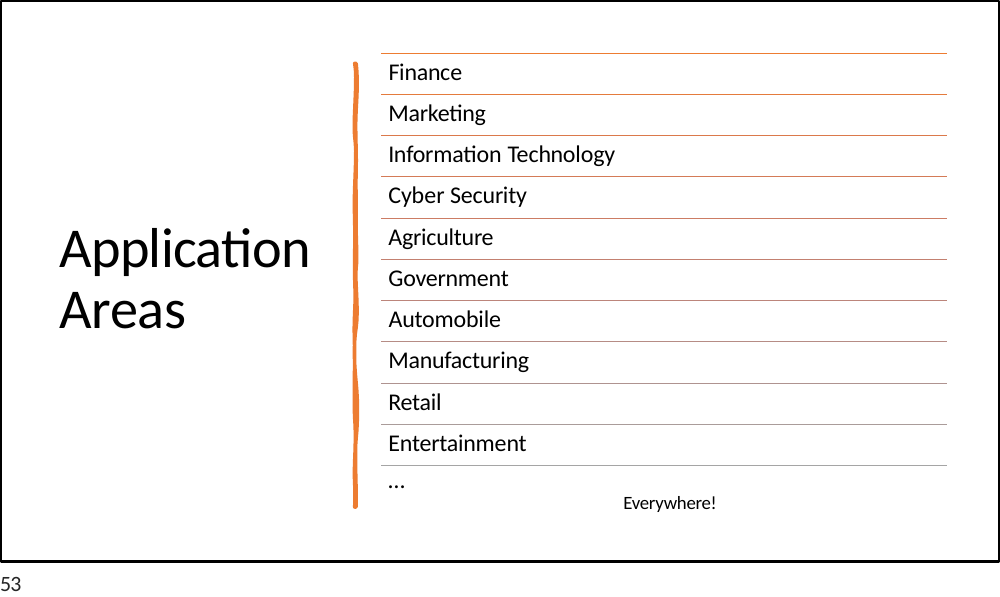

# Finance
Marketing
Information Technology Cyber Security

Application Areas

Agriculture

Government

Automobile
Manufacturing Retail Entertainment
…
Everywhere!

53